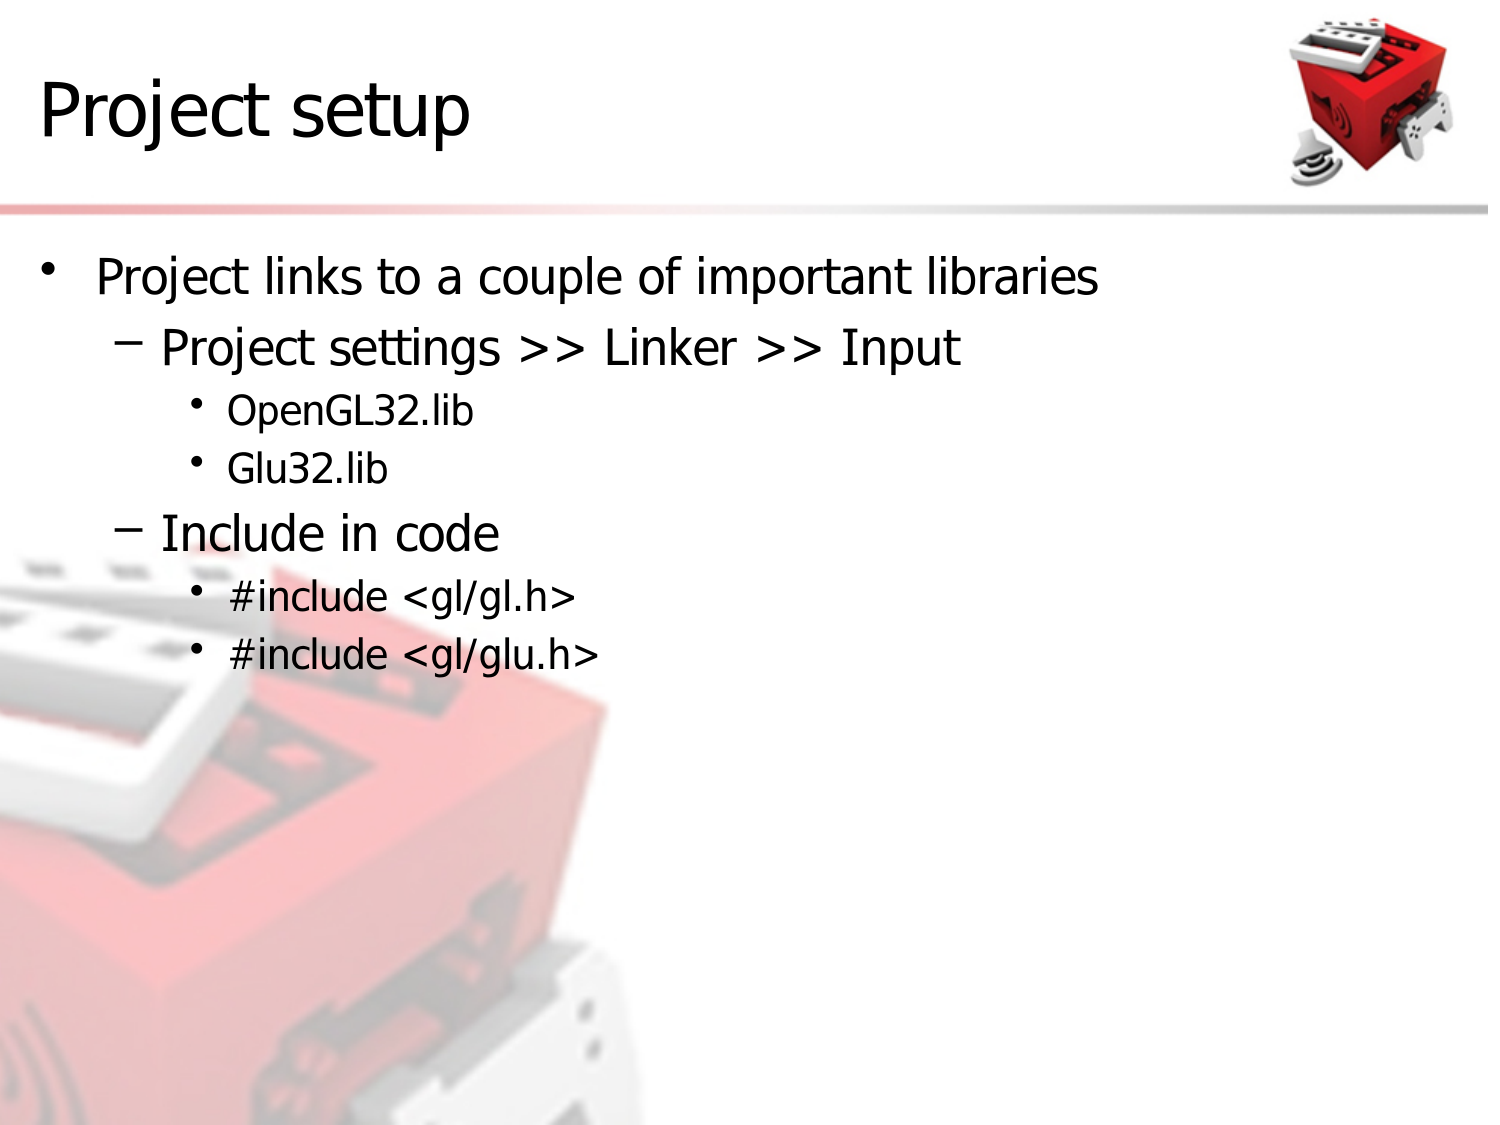

# Project setup
Project links to a couple of important libraries
Project settings >> Linker >> Input
OpenGL32.lib
Glu32.lib
Include in code
#include <gl/gl.h>
#include <gl/glu.h>